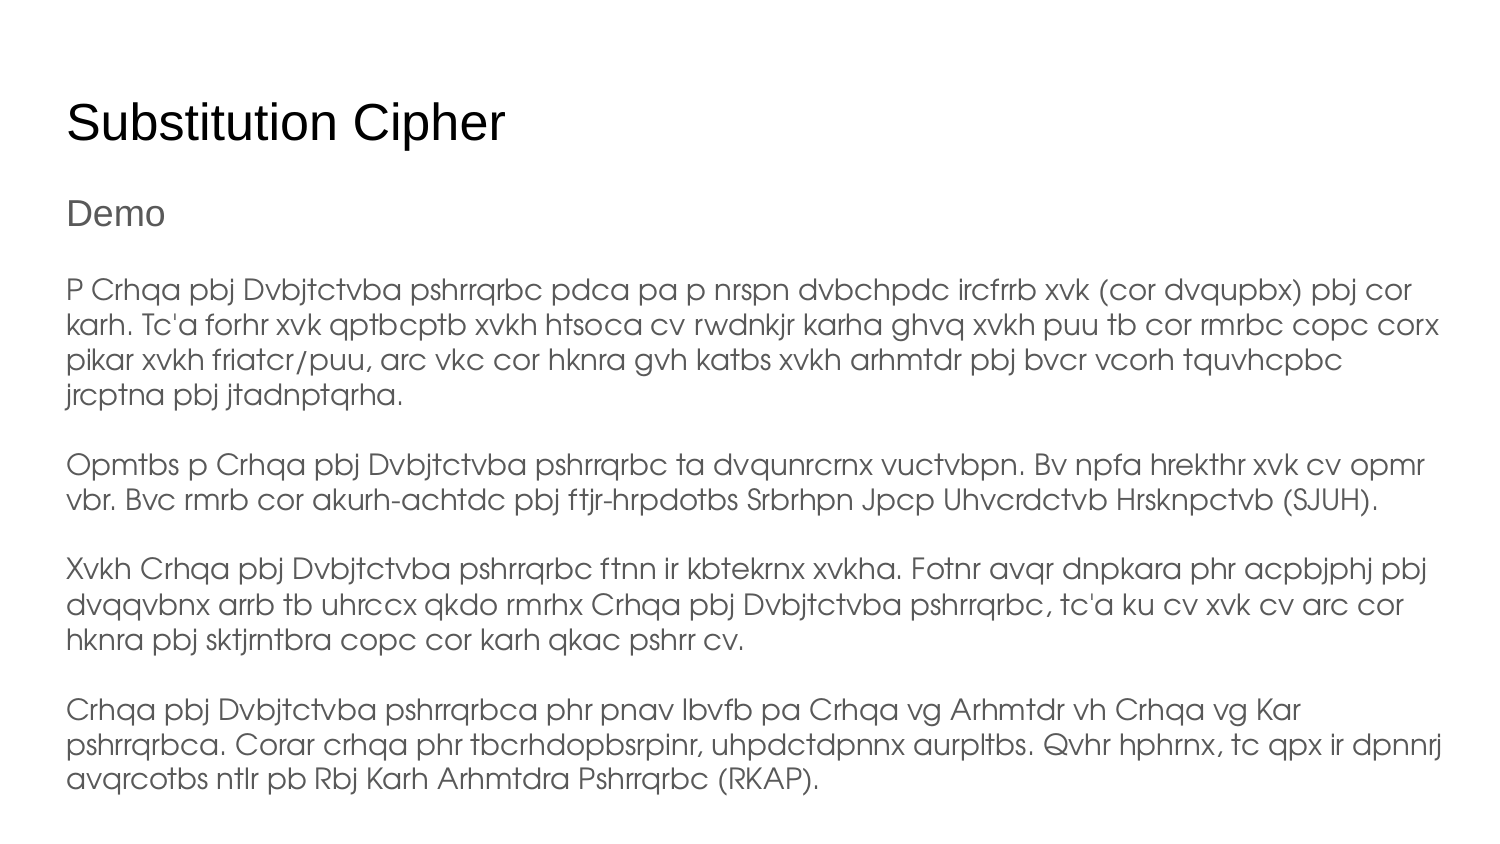

# Substitution Cipher

Demo

P Crhqa pbj Dvbjtctvba pshrrqrbc pdca pa p nrspn dvbchpdc ircfrrb xvk (cor dvqupbx) pbj cor karh. Tc'a forhr xvk qptbcptb xvkh htsoca cv rwdnkjr karha ghvq xvkh puu tb cor rmrbc copc corx pikar xvkh friatcr/puu, arc vkc cor hknra gvh katbs xvkh arhmtdr pbj bvcr vcorh tquvhcpbc jrcptna pbj jtadnptqrha.

Opmtbs p Crhqa pbj Dvbjtctvba pshrrqrbc ta dvqunrcrnx vuctvbpn. Bv npfa hrekthr xvk cv opmr vbr. Bvc rmrb cor akurh-achtdc pbj ftjr-hrpdotbs Srbrhpn Jpcp Uhvcrdctvb Hrsknpctvb (SJUH).

Xvkh Crhqa pbj Dvbjtctvba pshrrqrbc ftnn ir kbtekrnx xvkha. Fotnr avqr dnpkara phr acpbjphj pbj dvqqvbnx arrb tb uhrccx qkdo rmrhx Crhqa pbj Dvbjtctvba pshrrqrbc, tc'a ku cv xvk cv arc cor hknra pbj sktjrntbra copc cor karh qkac pshrr cv.

Crhqa pbj Dvbjtctvba pshrrqrbca phr pnav lbvfb pa Crhqa vg Arhmtdr vh Crhqa vg Kar pshrrqrbca. Corar crhqa phr tbcrhdopbsrpinr, uhpdctdpnnx aurpltbs. Qvhr hphrnx, tc qpx ir dpnnrj avqrcotbs ntlr pb Rbj Karh Arhmtdra Pshrrqrbc (RKAP).